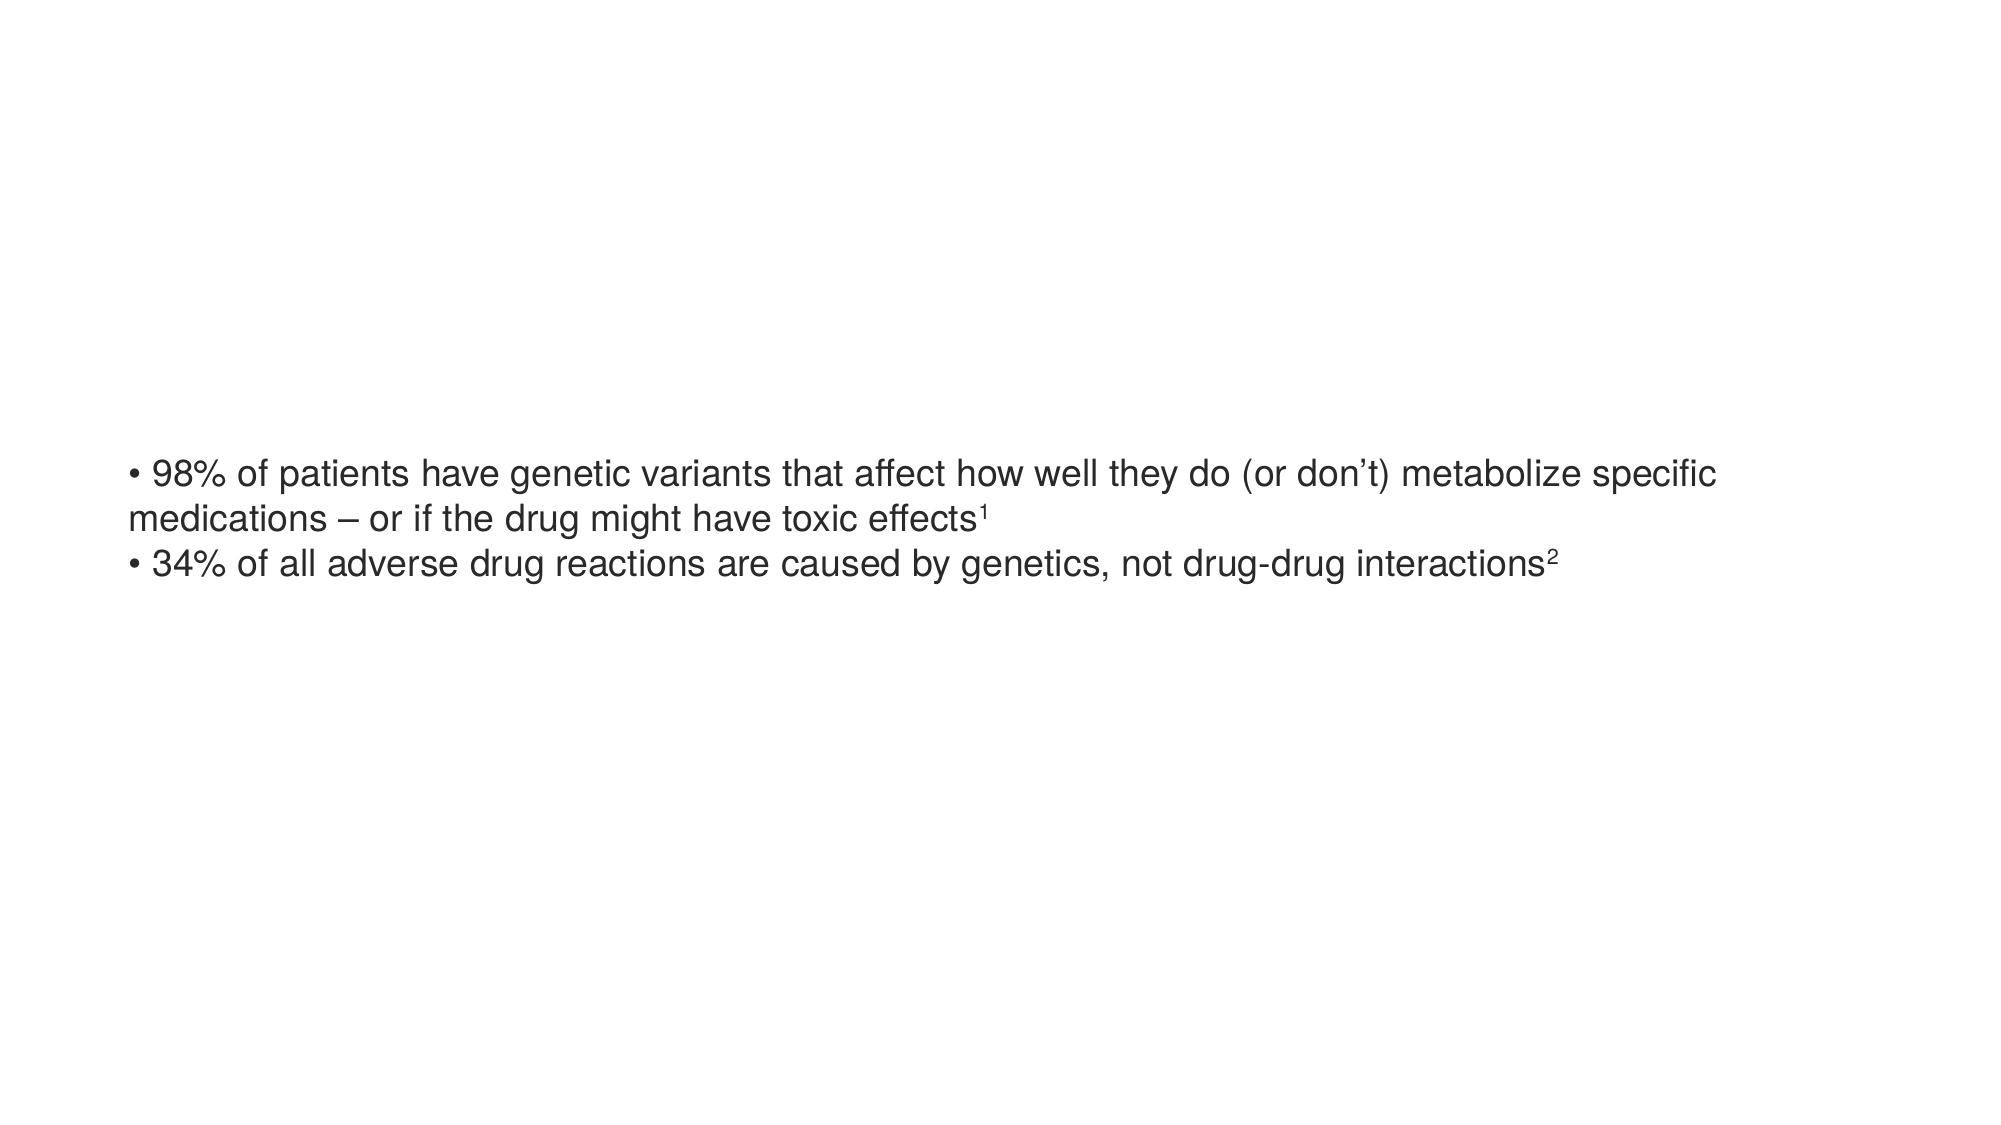

• 98% of patients have genetic variants that affect how well they do (or don’t) metabolize specific medications – or if the drug might have toxic effects1
• 34% of all adverse drug reactions are caused by genetics, not drug-drug interactions2